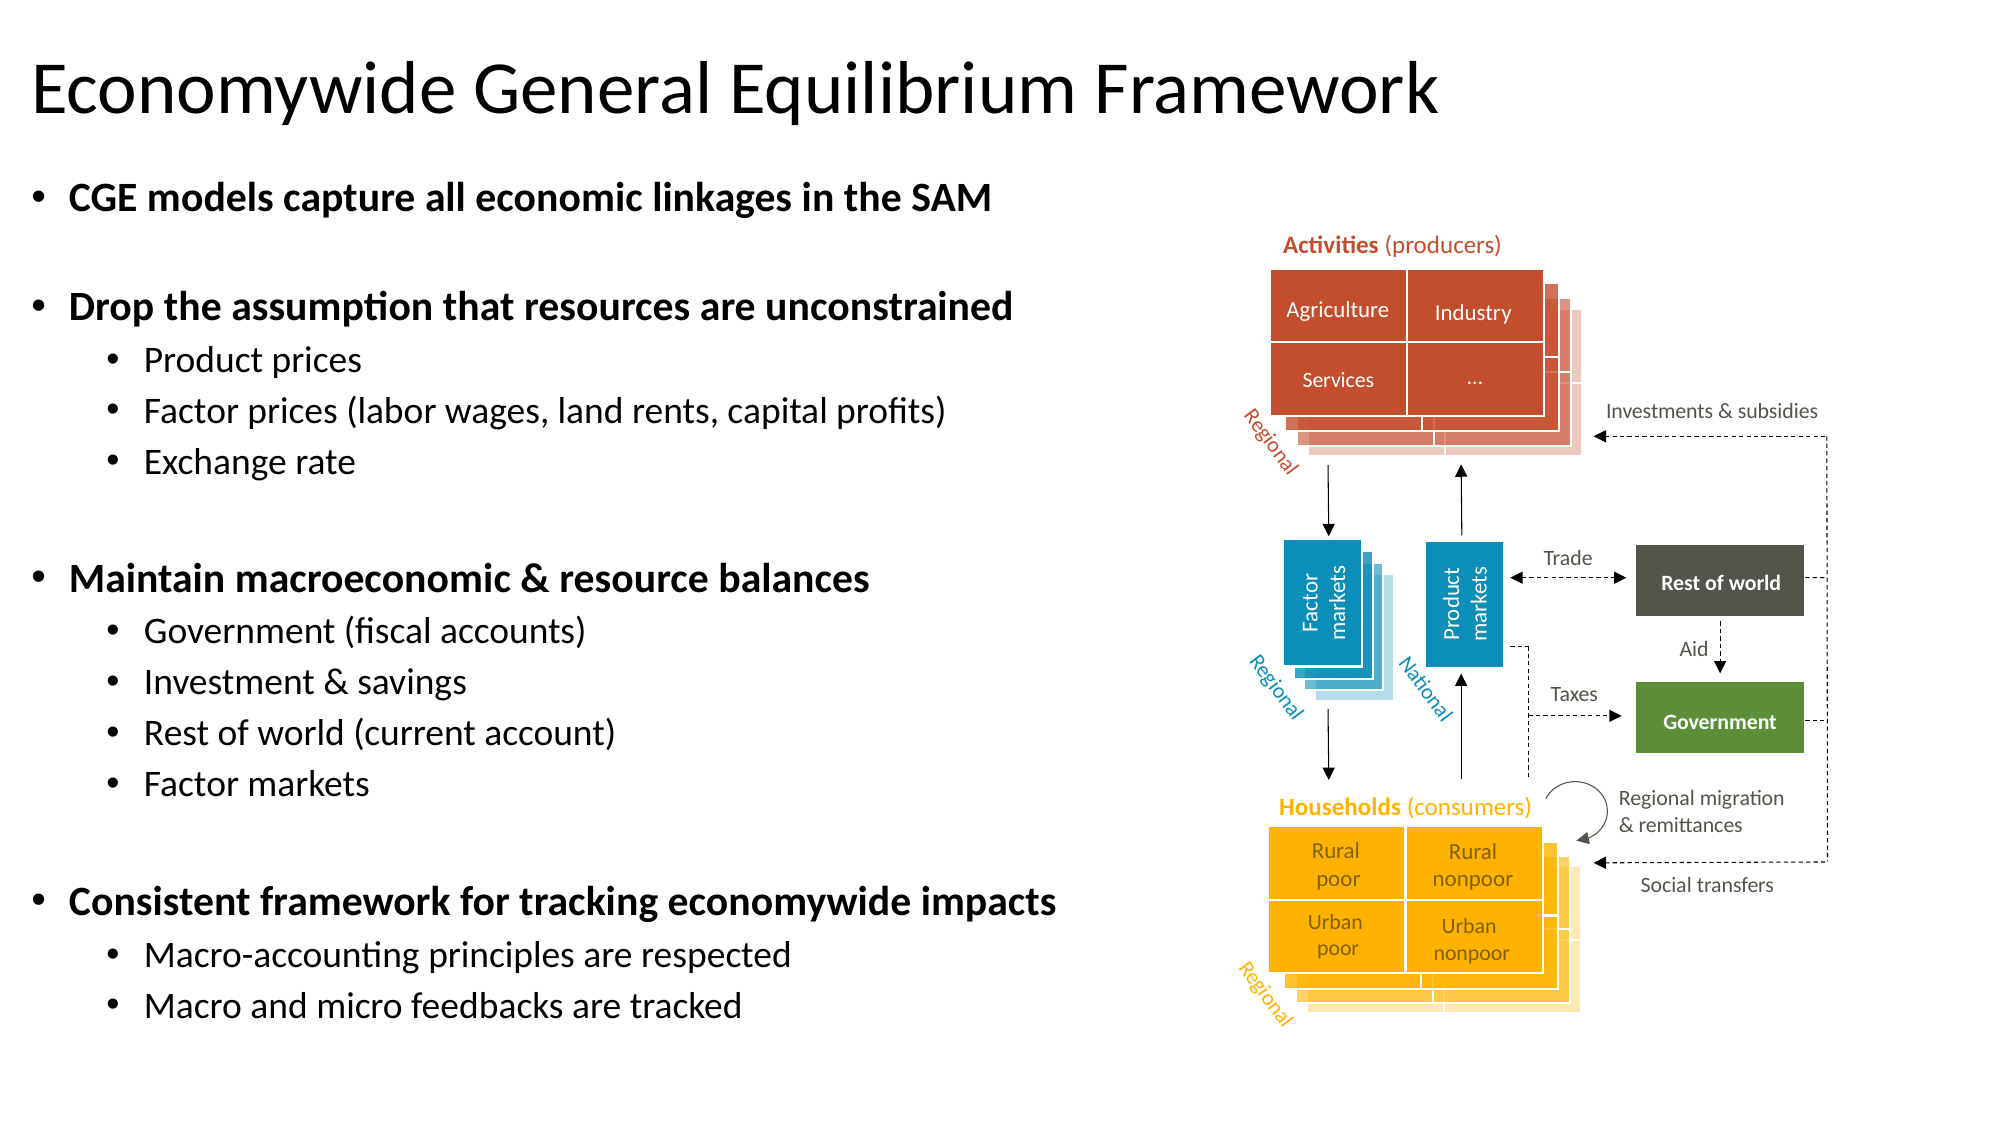

# Economywide General Equilibrium Framework
CGE models capture all economic linkages in the SAM

Drop the assumption that resources are unconstrained
Product prices
Factor prices (labor wages, land rents, capital profits)
Exchange rate

Maintain macroeconomic & resource balances
Government (fiscal accounts)
Investment & savings
Rest of world (current account)
Factor markets

Consistent framework for tracking economywide impacts
Macro-accounting principles are respected
Macro and micro feedbacks are tracked
Activities (producers)

Agriculture
Industry

…
Services

Investments & subsidies
Regional
Trade

Rest of world

Factor markets

Regional

Product markets
Aid
Taxes

Government
Regional migration & remittances

Households (consumers)

Rural
poor
Rural
nonpoor

Urban
poor
Urban
nonpoor

Social transfers
Regional
National